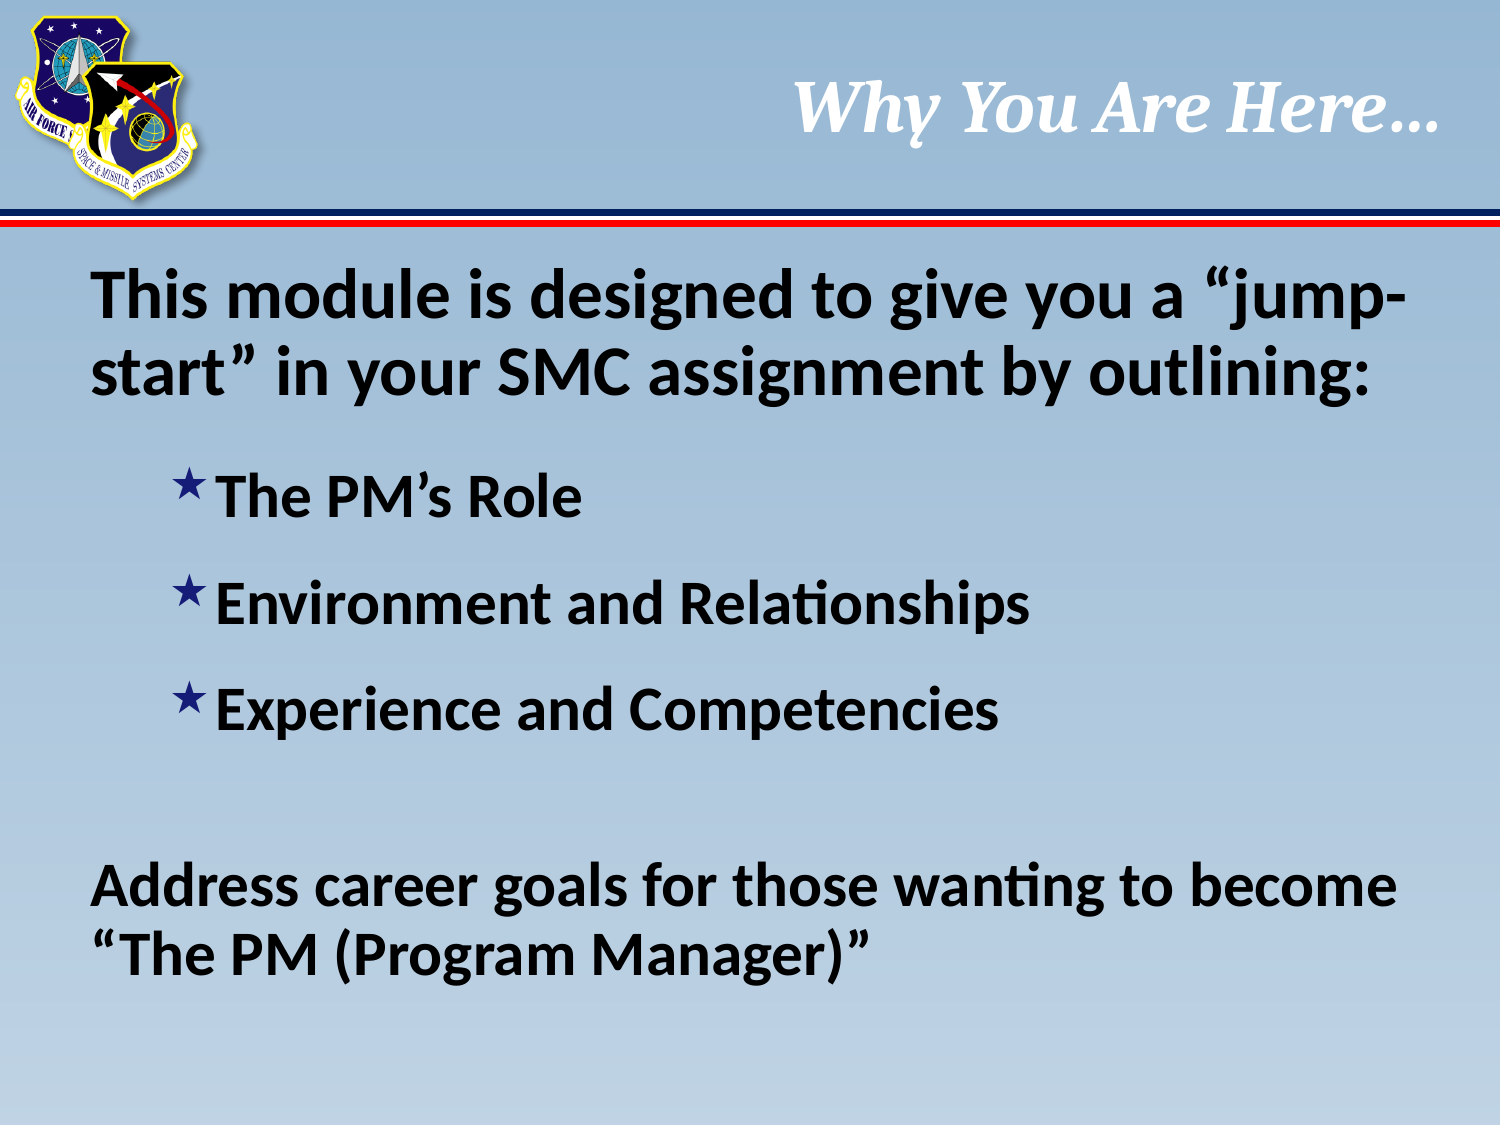

# Why You Are Here…
This module is designed to give you a “jump-start” in your SMC assignment by outlining:
The PM’s Role
Environment and Relationships
Experience and Competencies

Address career goals for those wanting to become “The PM (Program Manager)”